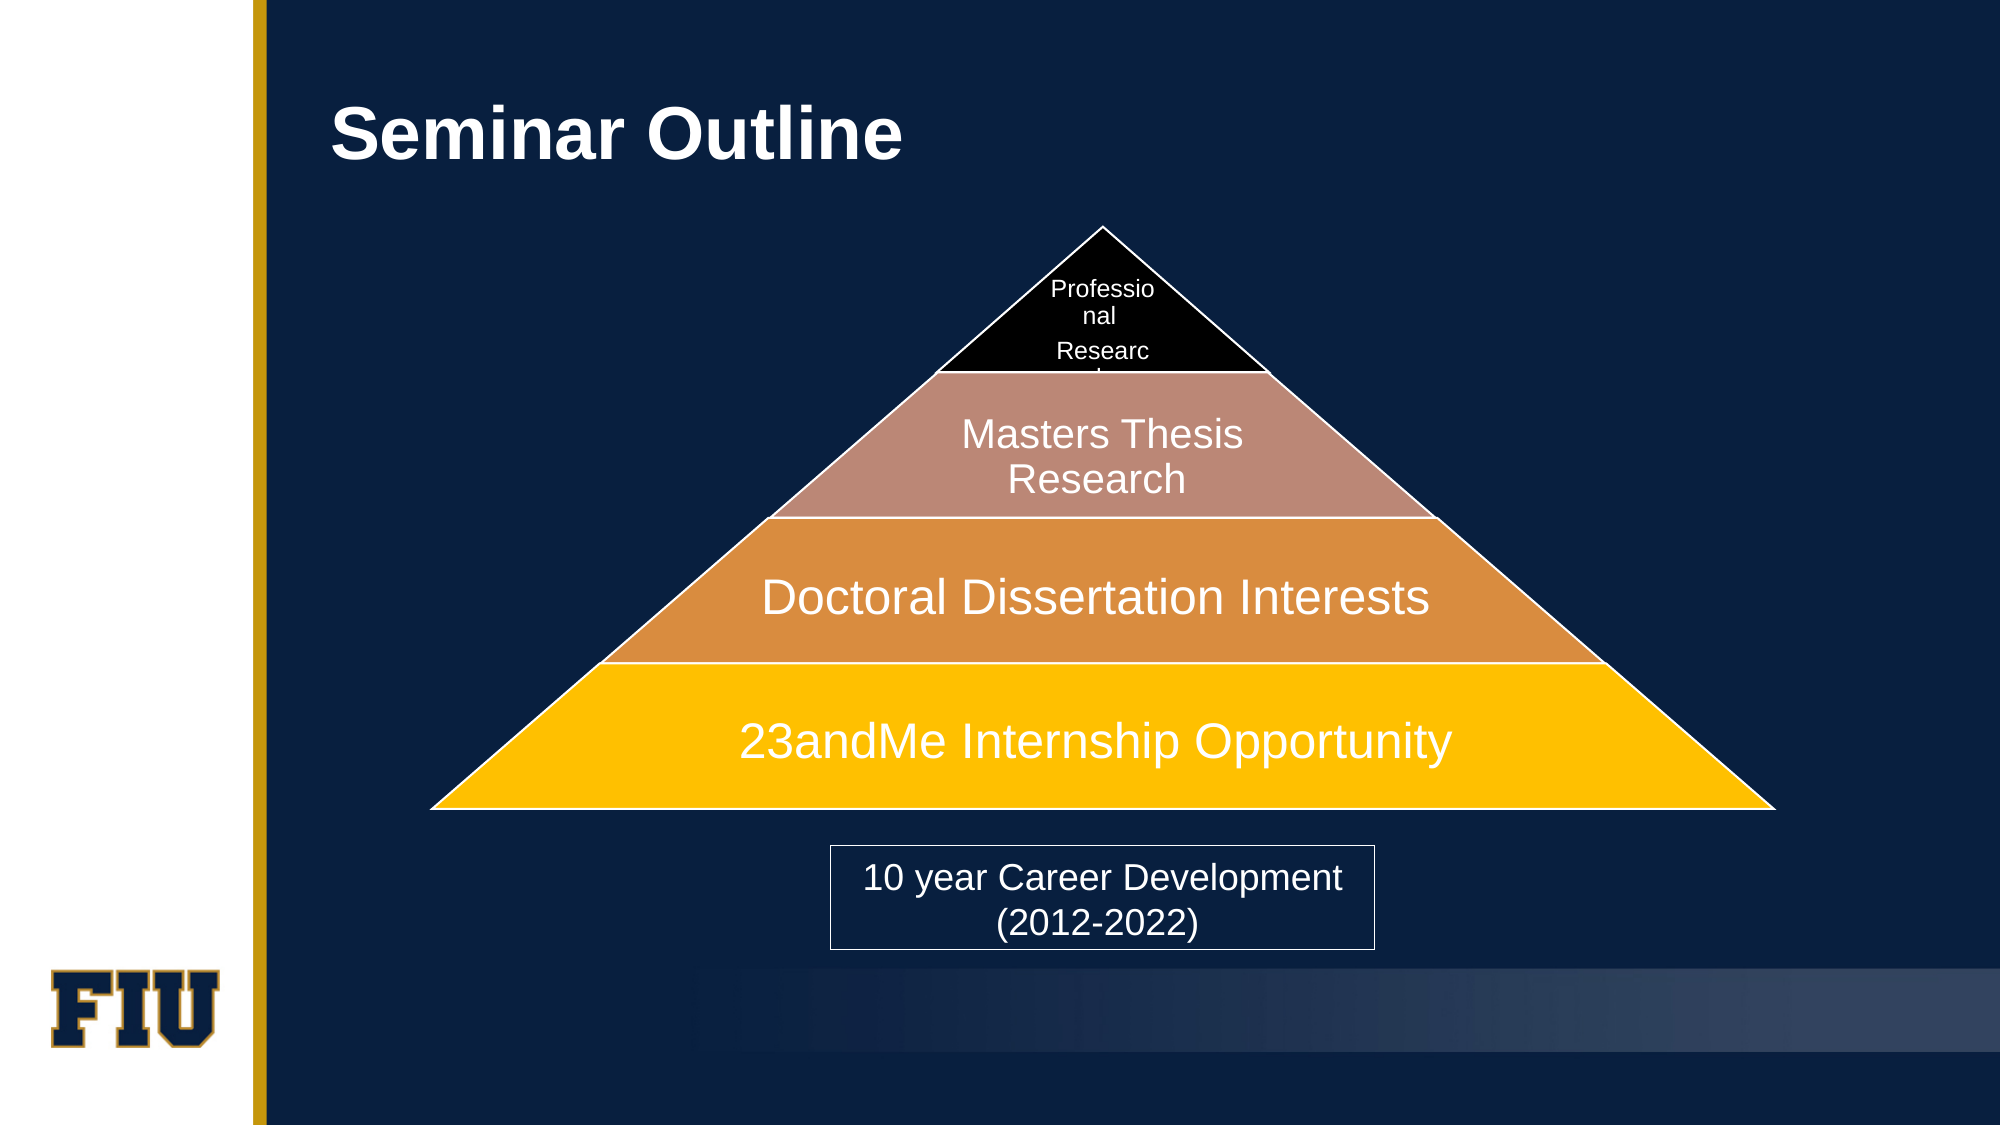

# Seminar Outline

Professional
Research Experience
Masters Thesis Research
Doctoral Dissertation Interests
23andMe Internship Opportunity
10 year Career Development
(2012-2022)